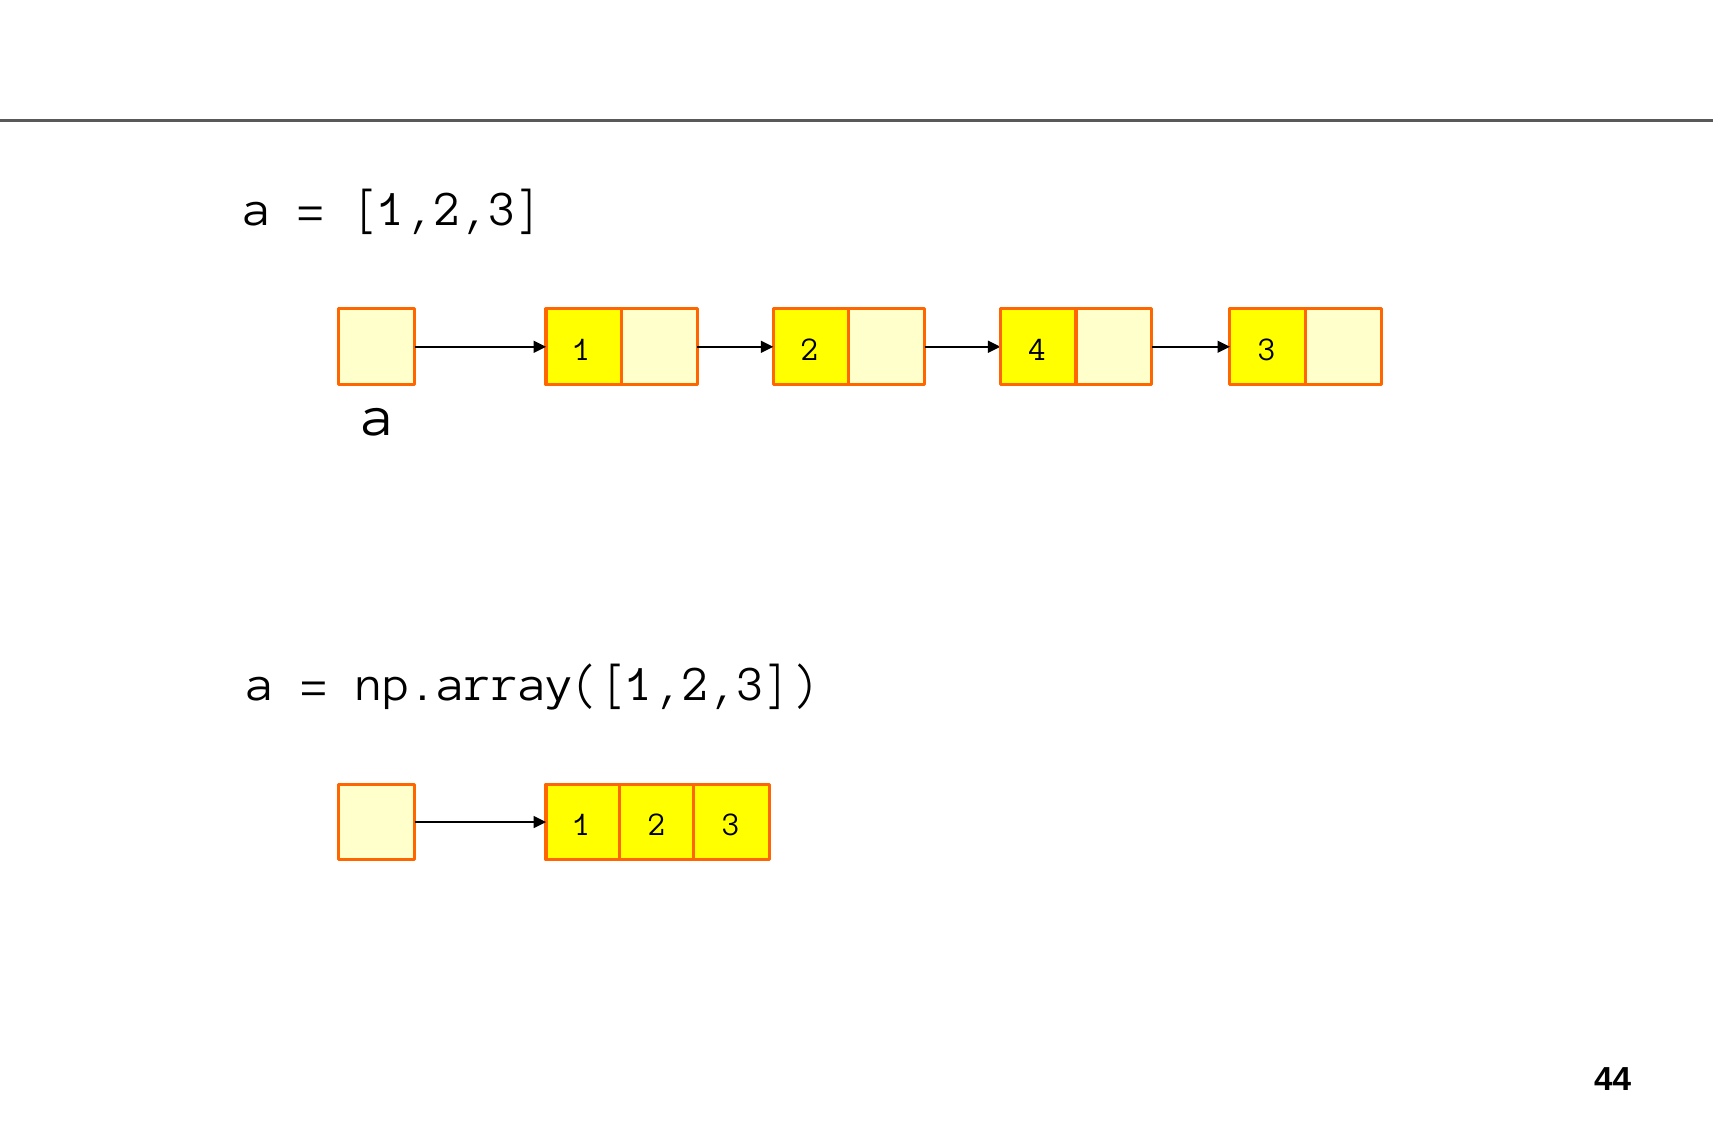

a = [1,2,3]

4

2
3

1
a
a = np.array([1,2,3])
3
2

1